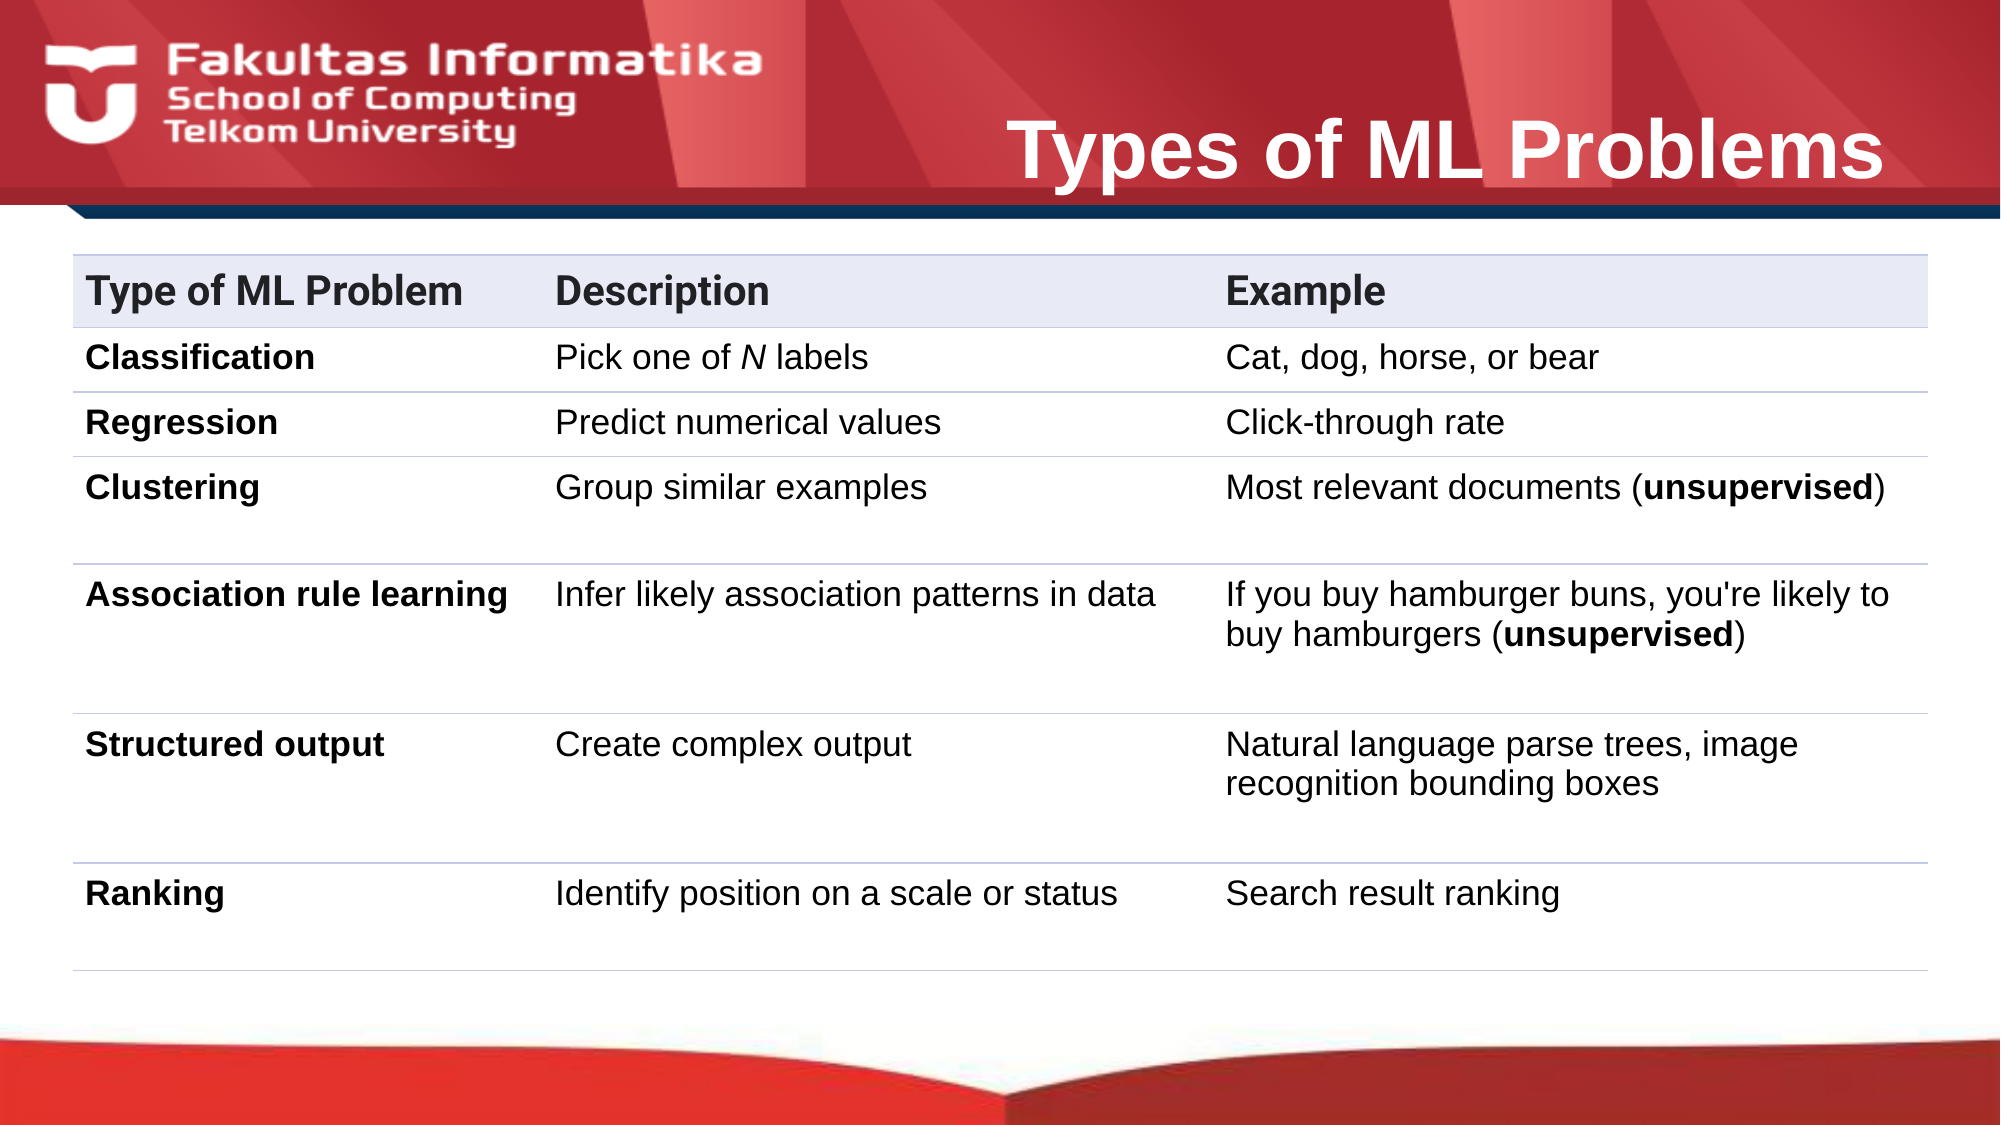

Types of ML Problems
| Type of ML Problem | Description | Example |
| --- | --- | --- |
| Classification | Pick one of N labels | Cat, dog, horse, or bear |
| Regression | Predict numerical values | Click-through rate |
| Clustering | Group similar examples | Most relevant documents (unsupervised) |
| Association rule learning | Infer likely association patterns in data | If you buy hamburger buns, you're likely to buy hamburgers (unsupervised) |
| Structured output | Create complex output | Natural language parse trees, image recognition bounding boxes |
| Ranking | Identify position on a scale or status | Search result ranking |